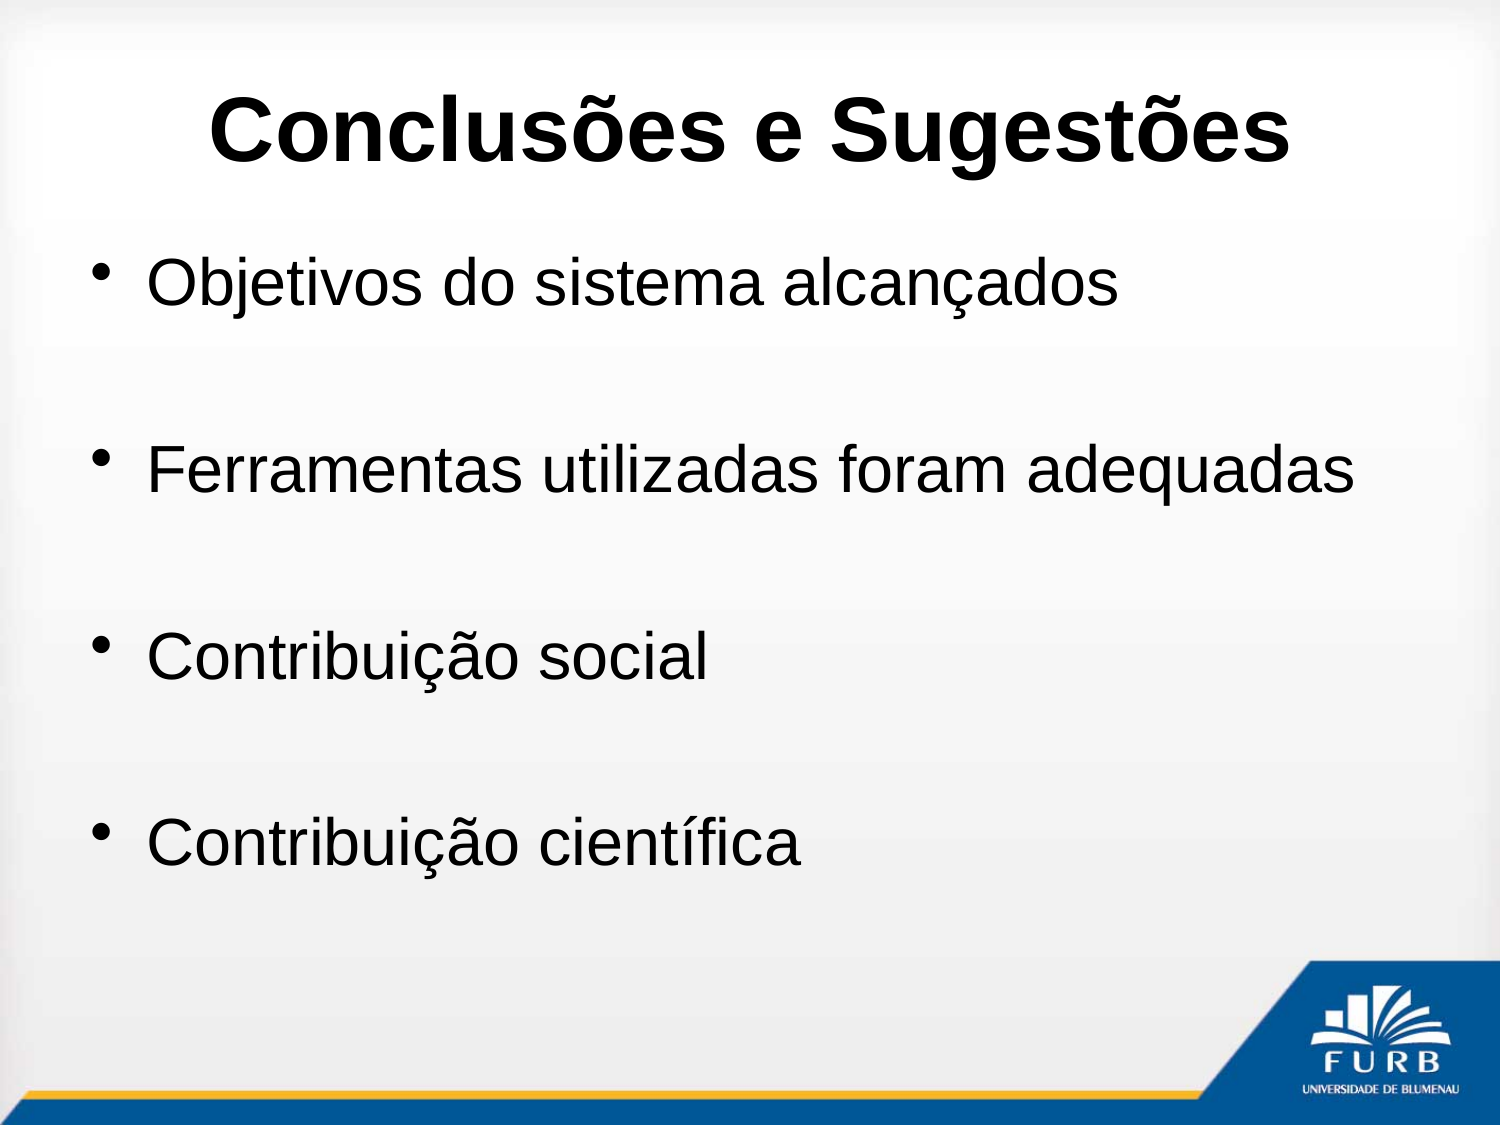

# Conclusões e Sugestões
Objetivos do sistema alcançados

Ferramentas utilizadas foram adequadas

Contribuição social

Contribuição científica